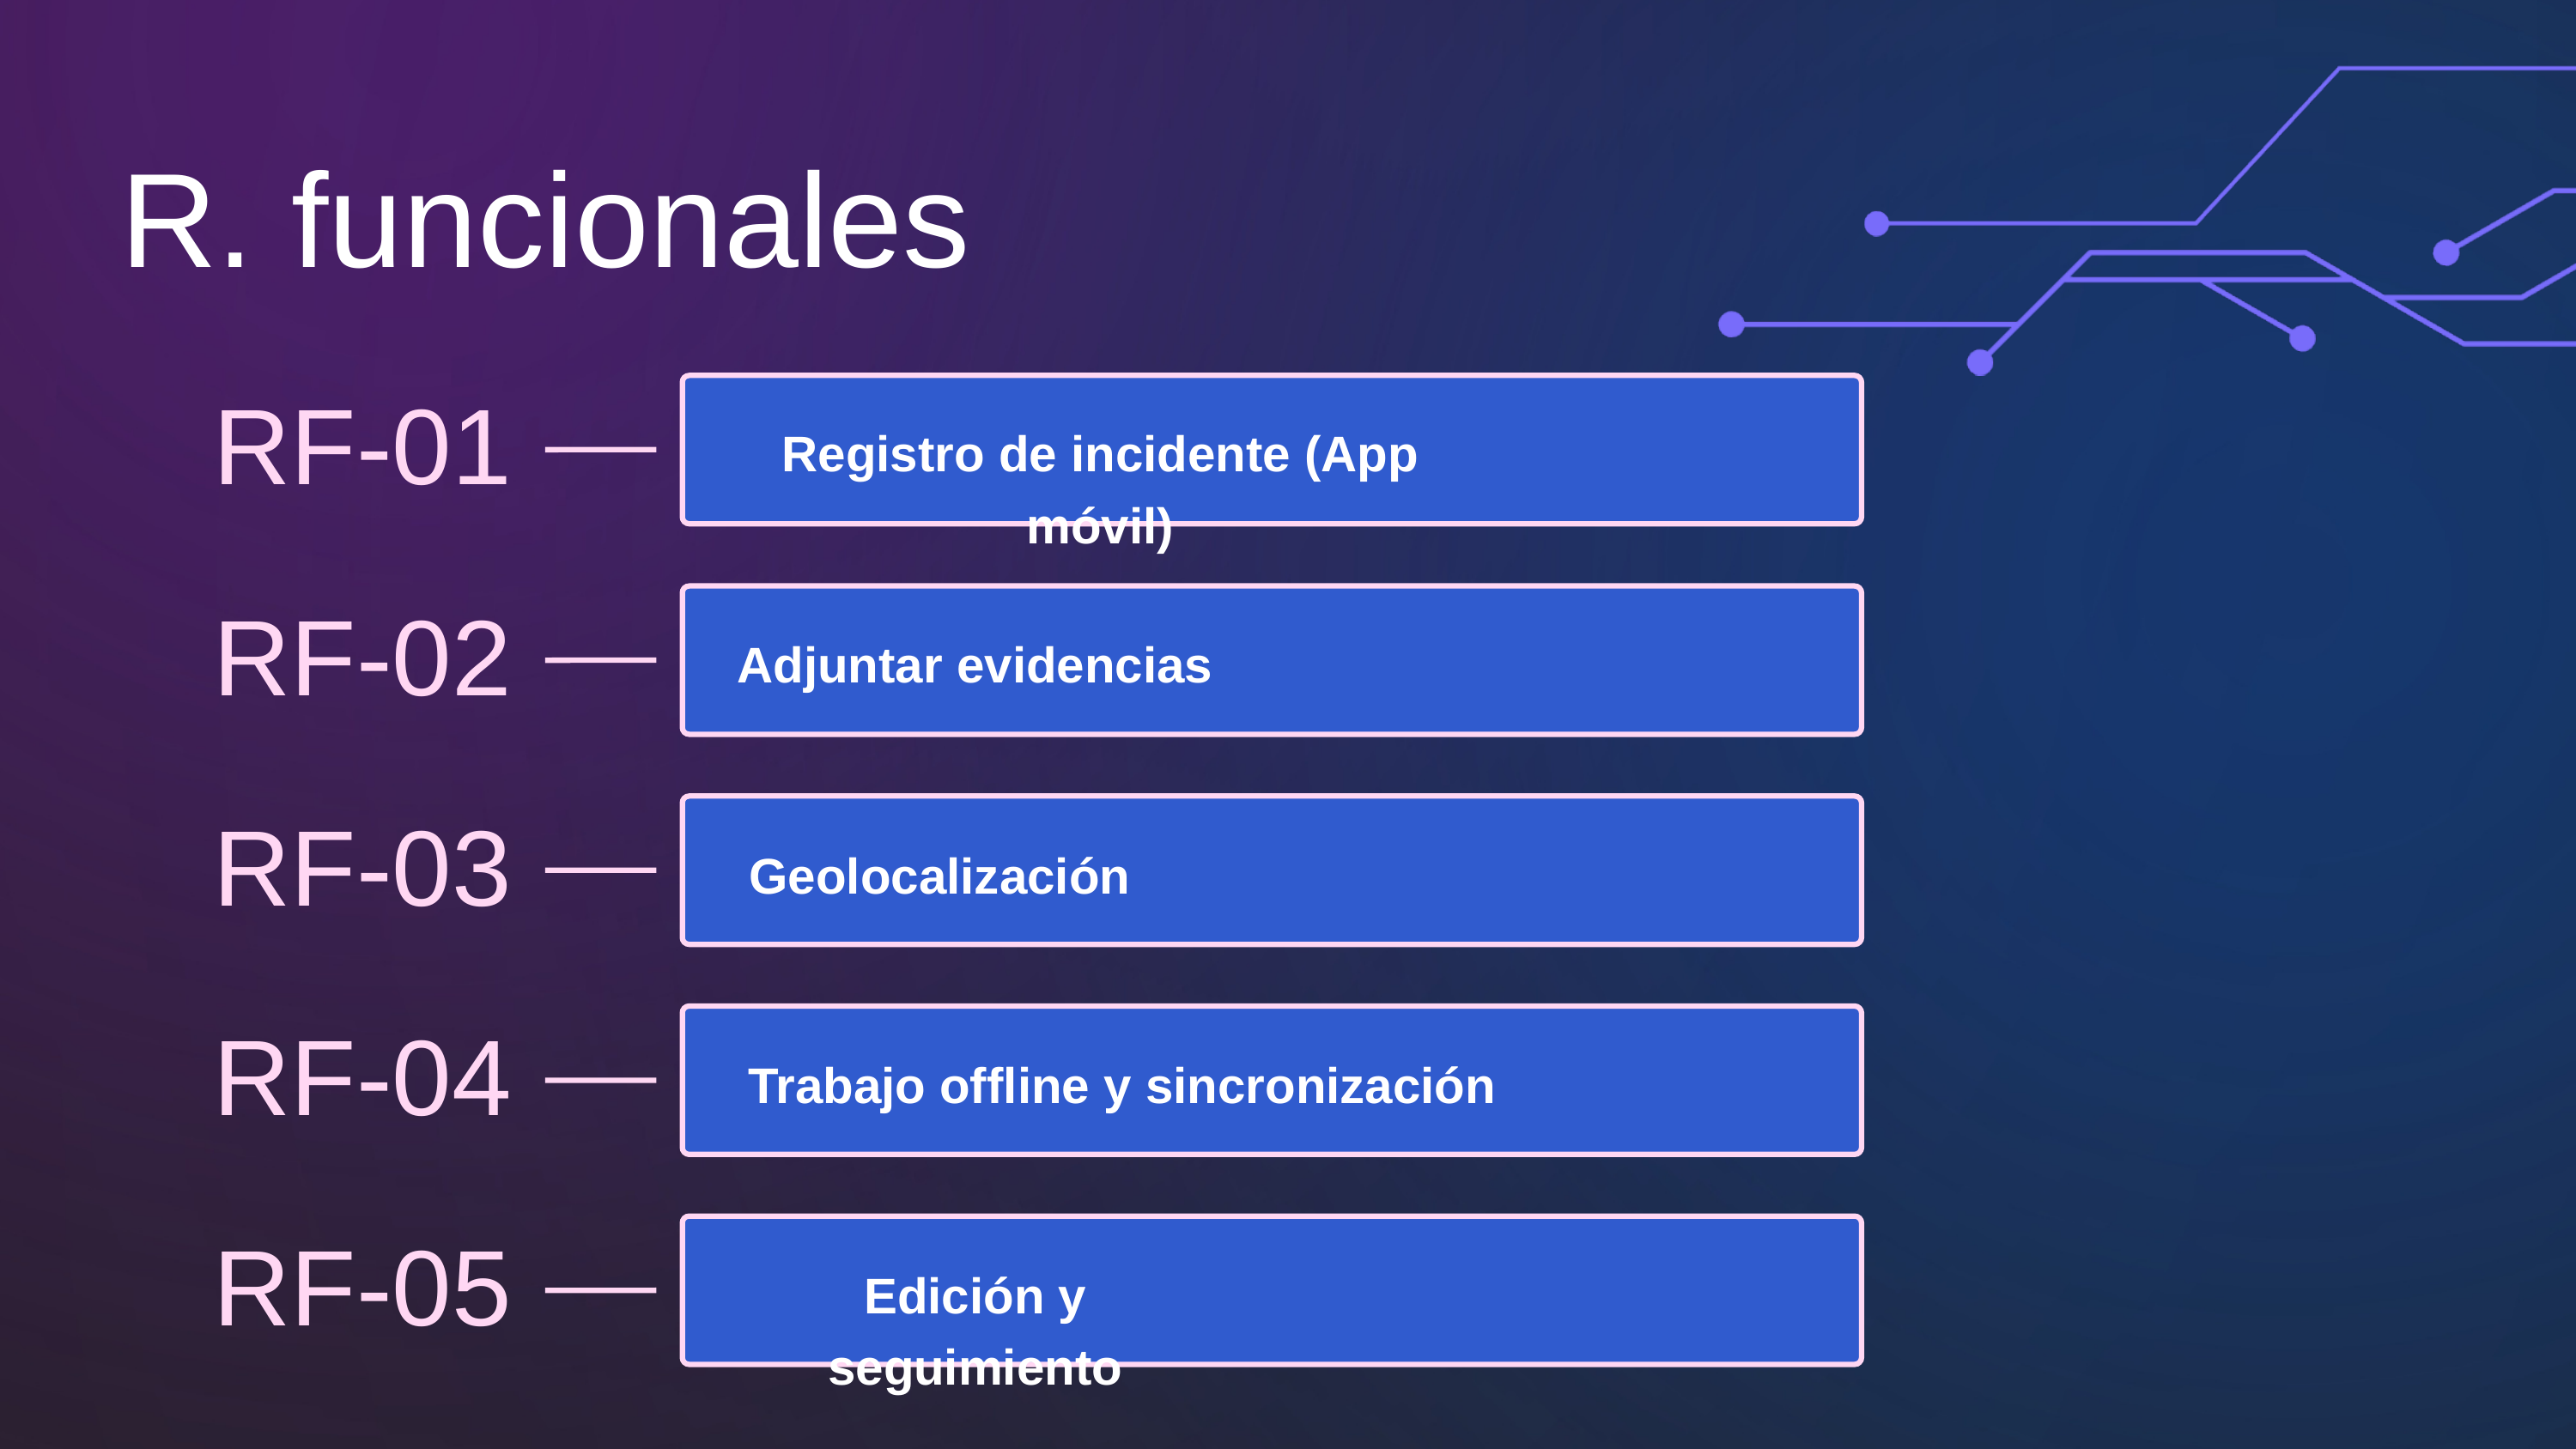

R. funcionales

RF-01
Registro de incidente (App móvil)

RF-02
Adjuntar evidencias

RF-03
Geolocalización

RF-04
Trabajo offline y sincronización

RF-05
Edición y seguimiento